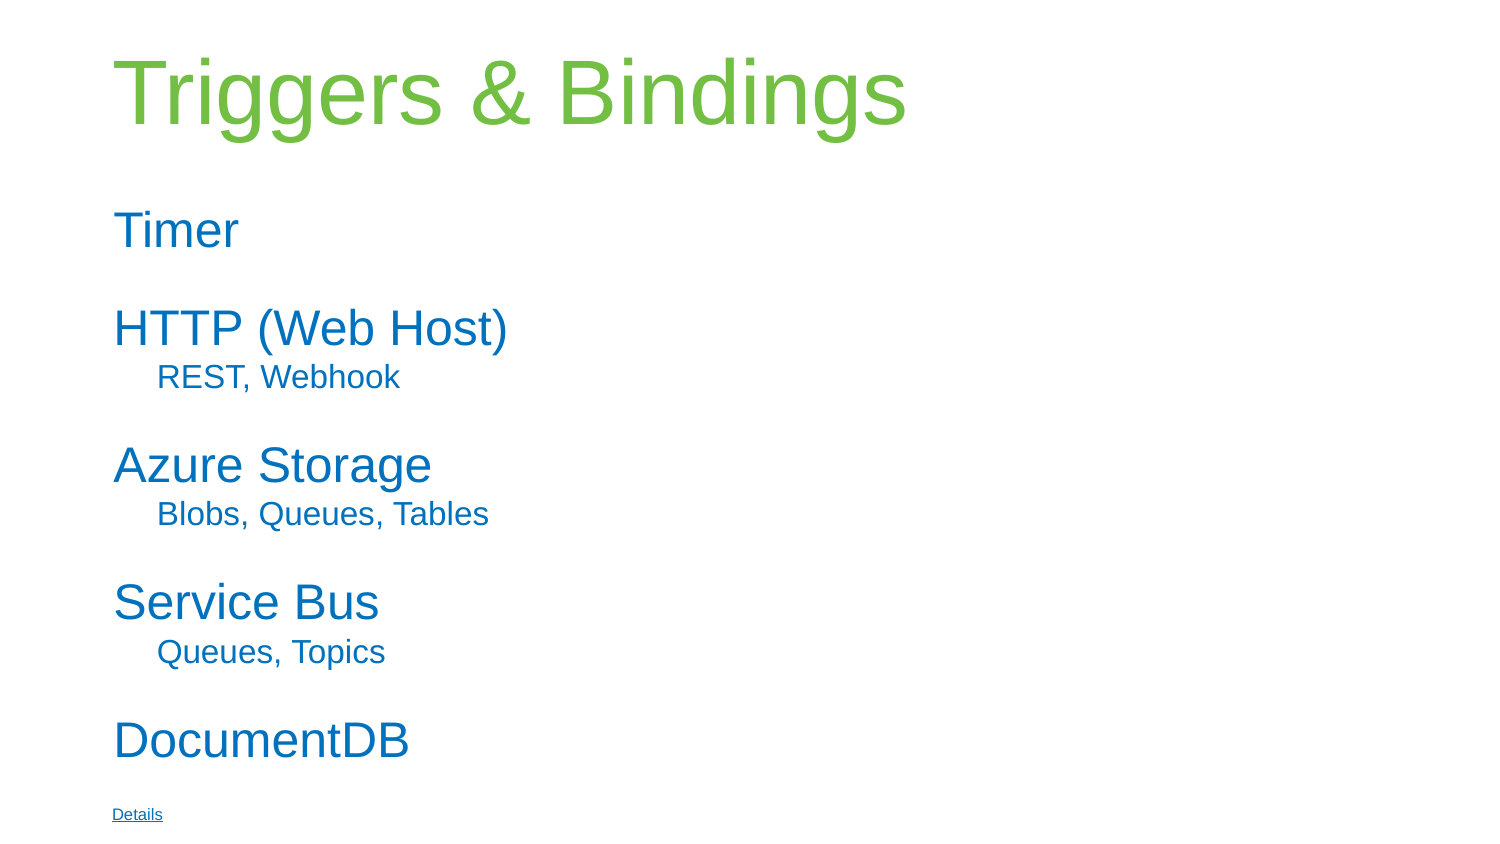

# Triggers & Bindings
Timer
HTTP (Web Host)
REST, Webhook
Azure Storage
Blobs, Queues, Tables
Service Bus
Queues, Topics
DocumentDB
Details